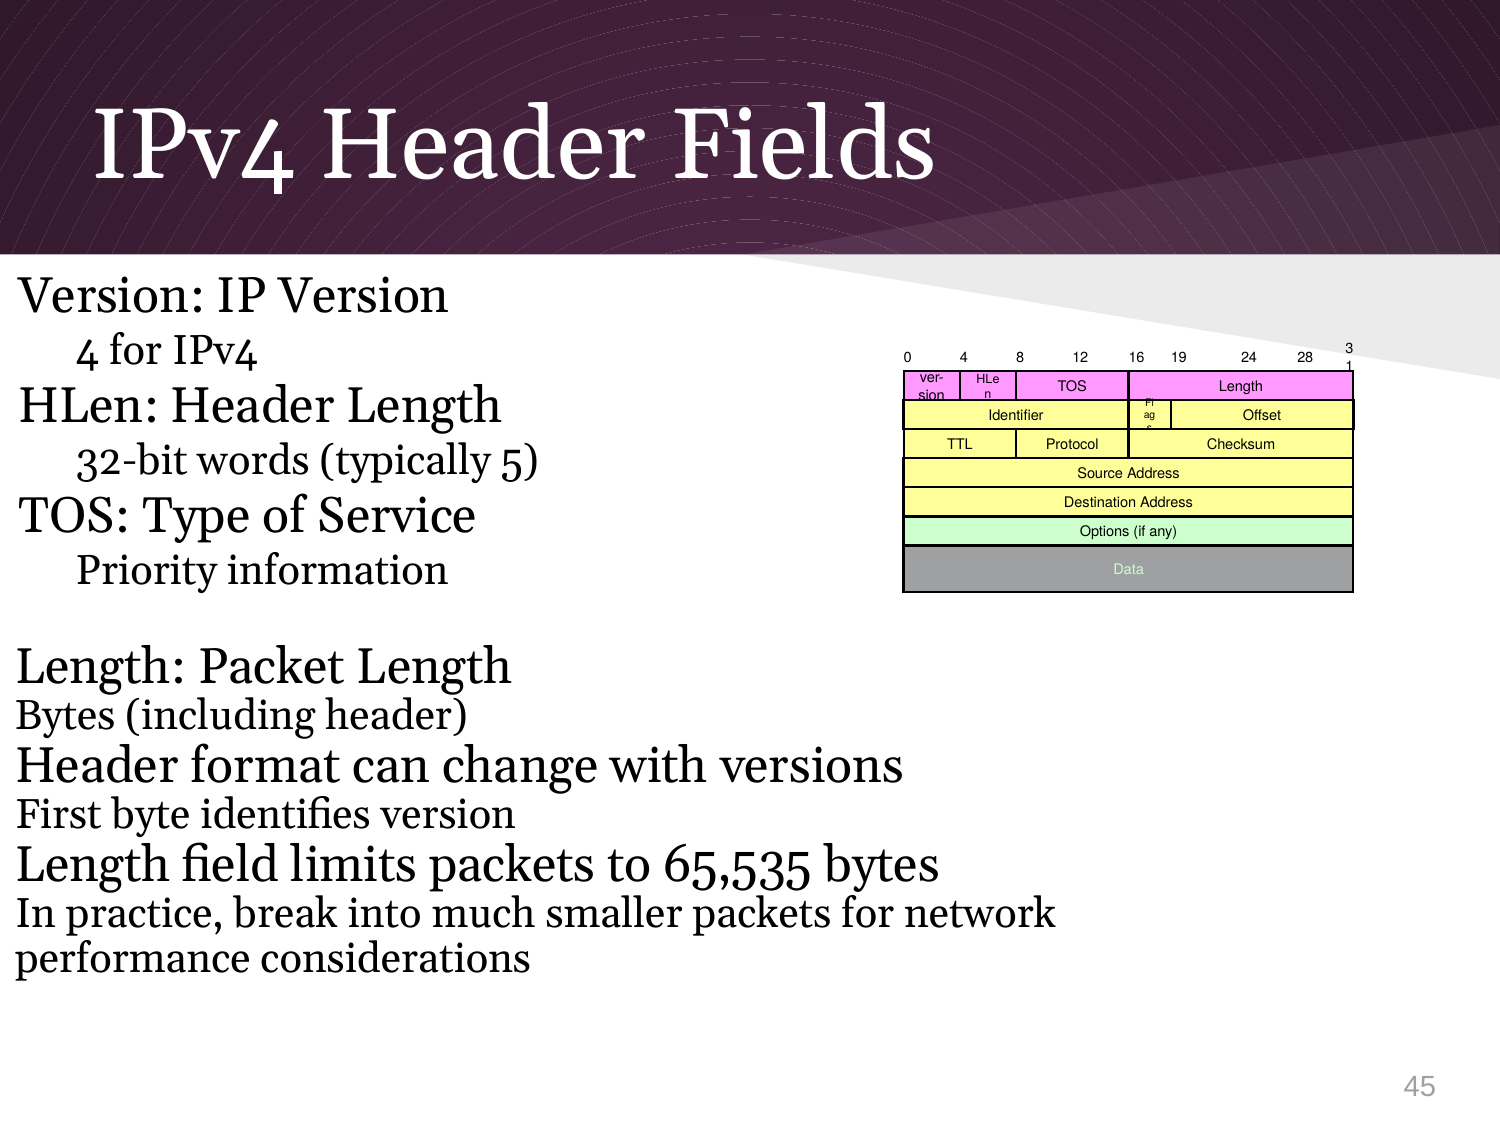

# IPv4 Header Fields
Version: IP Version
4 for IPv4
HLen: Header Length
32-bit words (typically 5)
TOS: Type of Service
Priority information
0
4
8
12
16
19
24
28
31
ver-
sion
HLen
TOS
Length
Identifier
Flags
Offset
TTL
Protocol
Checksum
Source Address
Destination Address
Options (if any)
Data
Length: Packet Length
Bytes (including header)
Header format can change with versions
First byte identifies version
Length field limits packets to 65,535 bytes
In practice, break into much smaller packets for network performance considerations
45